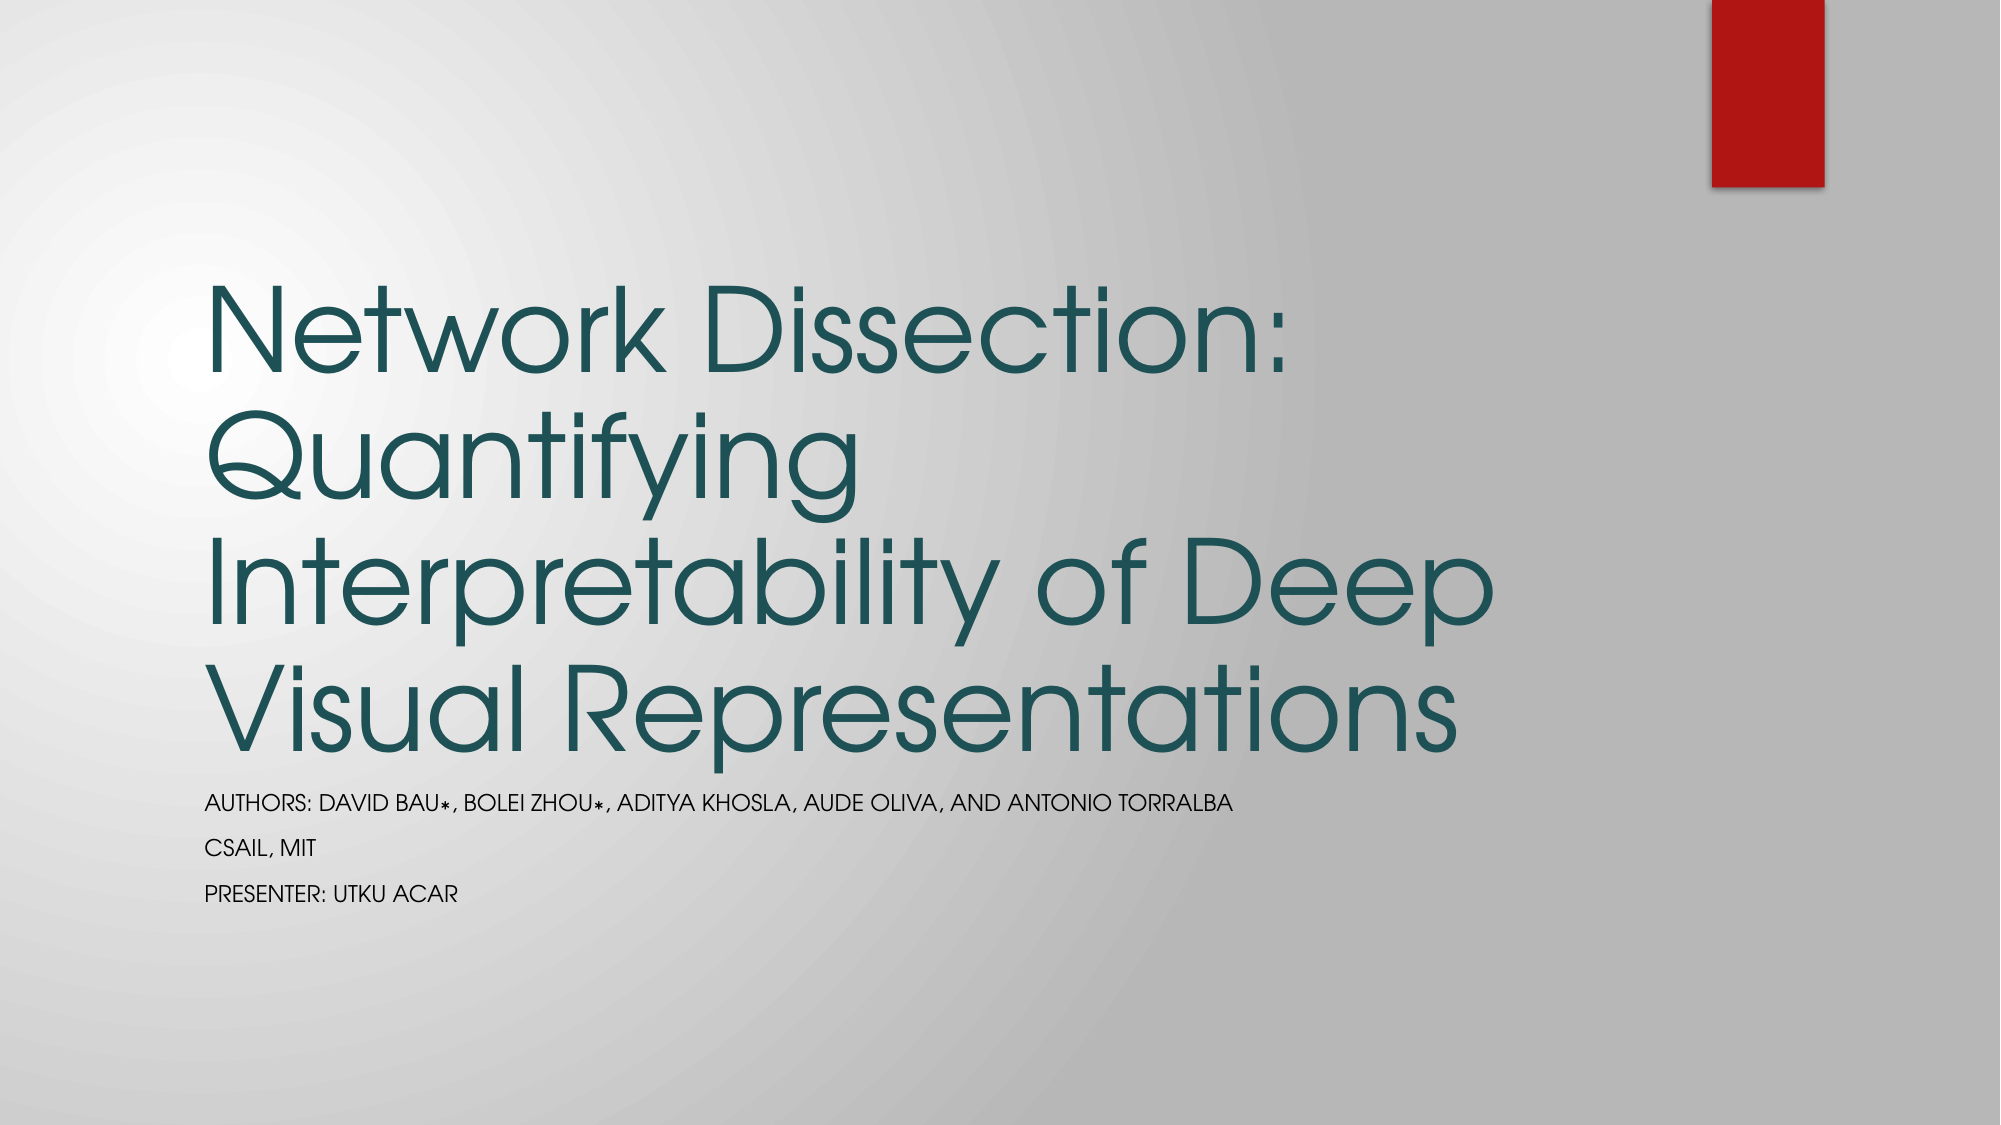

# Network Dissection: Quantifying Interpretability of Deep Visual Representations
Authors: David Bau∗, Bolei Zhou∗, Aditya Khosla, Aude Oliva, and Antonio Torralba
CSAIL, MIT
Presenter: Utku Acar